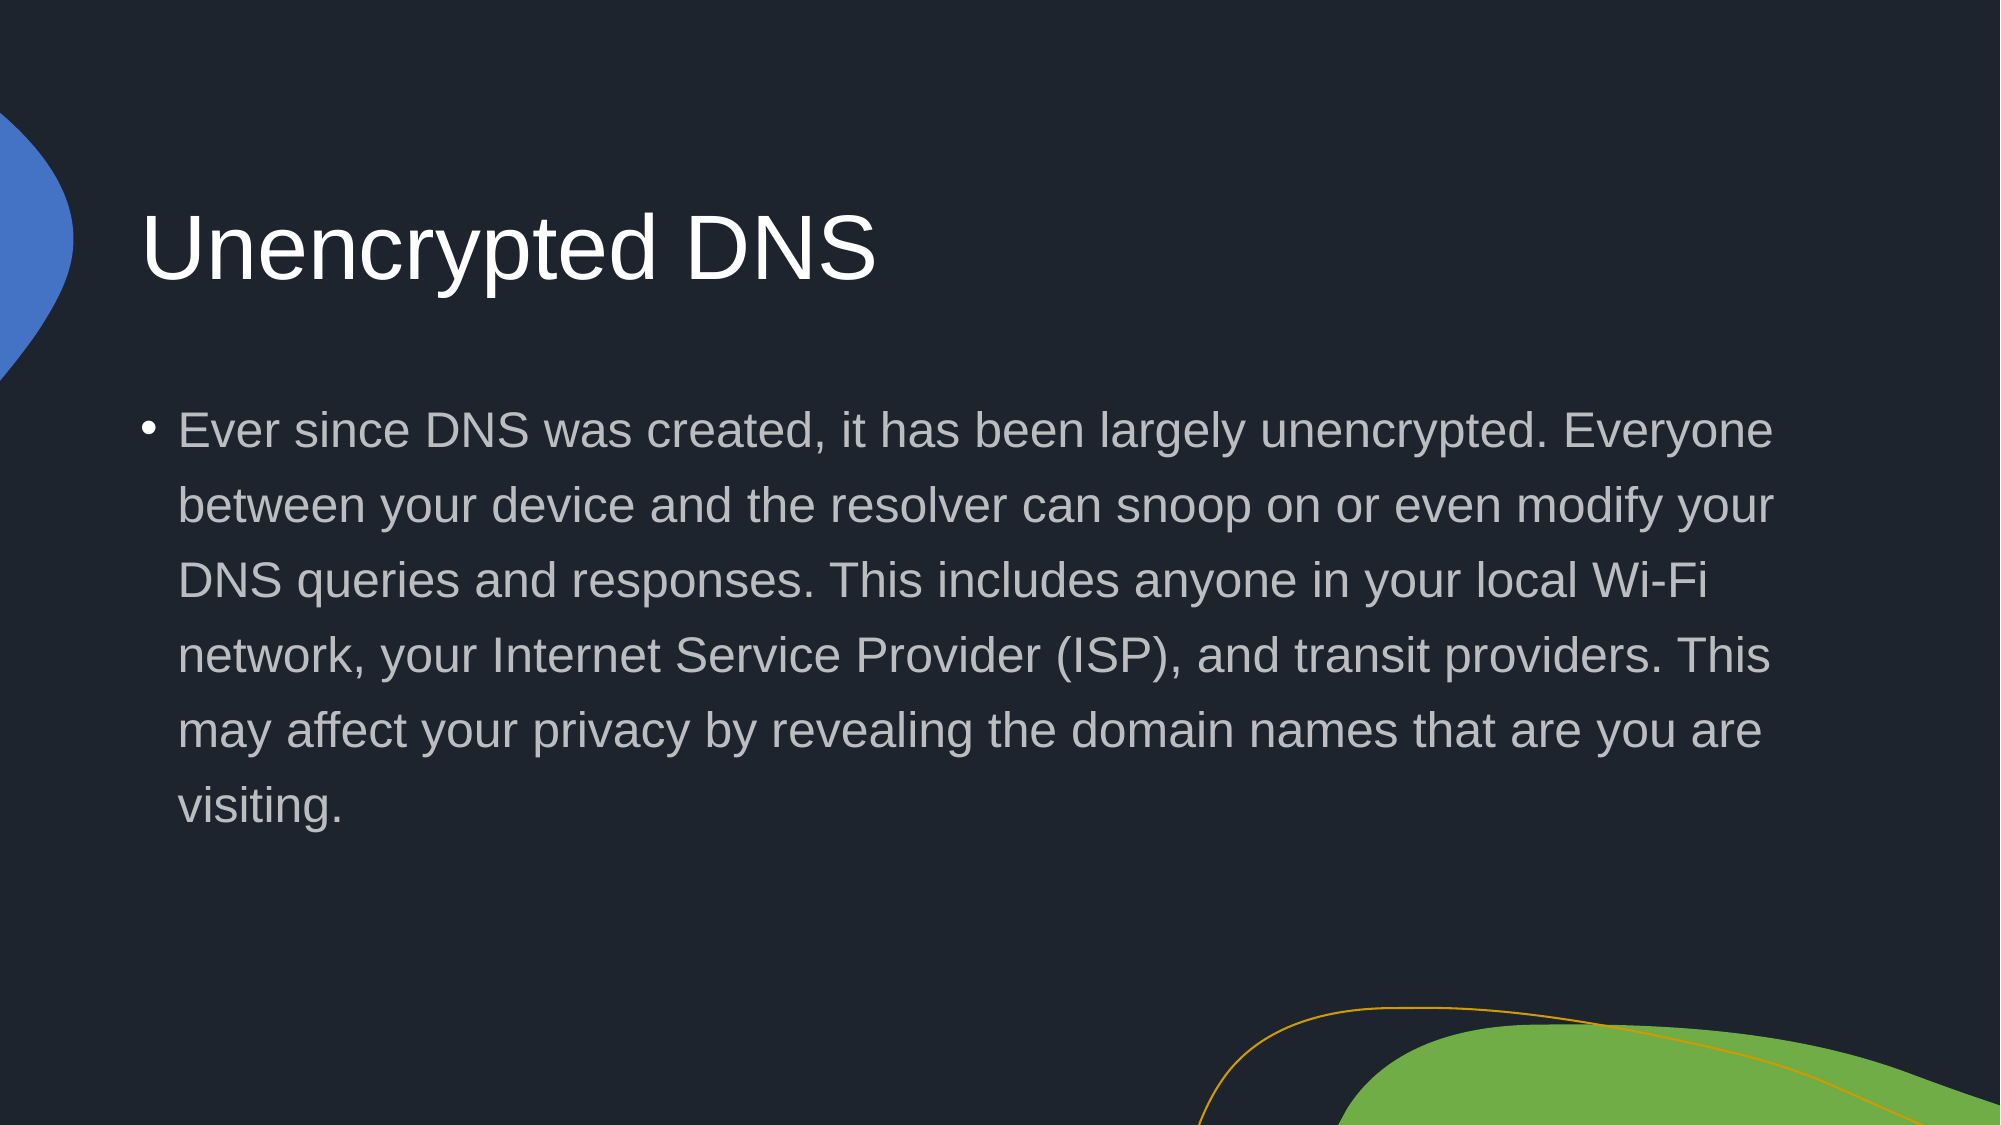

# Unencrypted DNS
Ever since DNS was created, it has been largely unencrypted. Everyone between your device and the resolver can snoop on or even modify your DNS queries and responses. This includes anyone in your local Wi-Fi network, your Internet Service Provider (ISP), and transit providers. This may affect your privacy by revealing the domain names that are you are visiting.